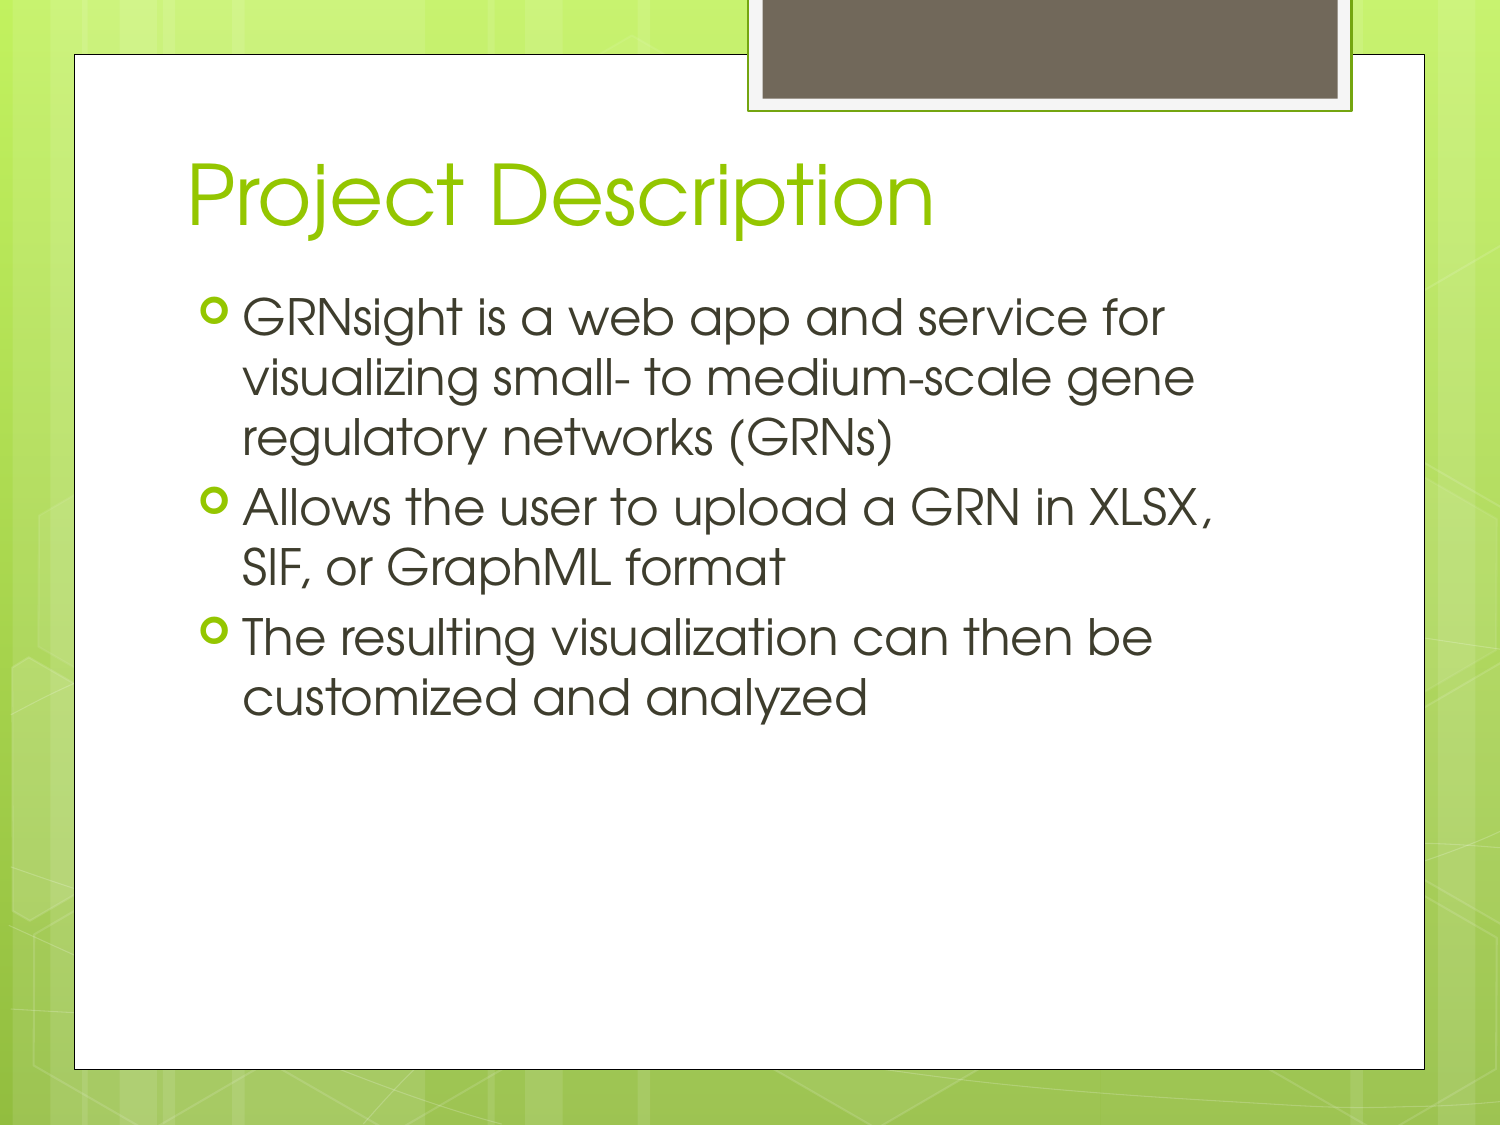

# Project Description
GRNsight is a web app and service for visualizing small- to medium-scale gene regulatory networks (GRNs)
Allows the user to upload a GRN in XLSX, SIF, or GraphML format
The resulting visualization can then be customized and analyzed